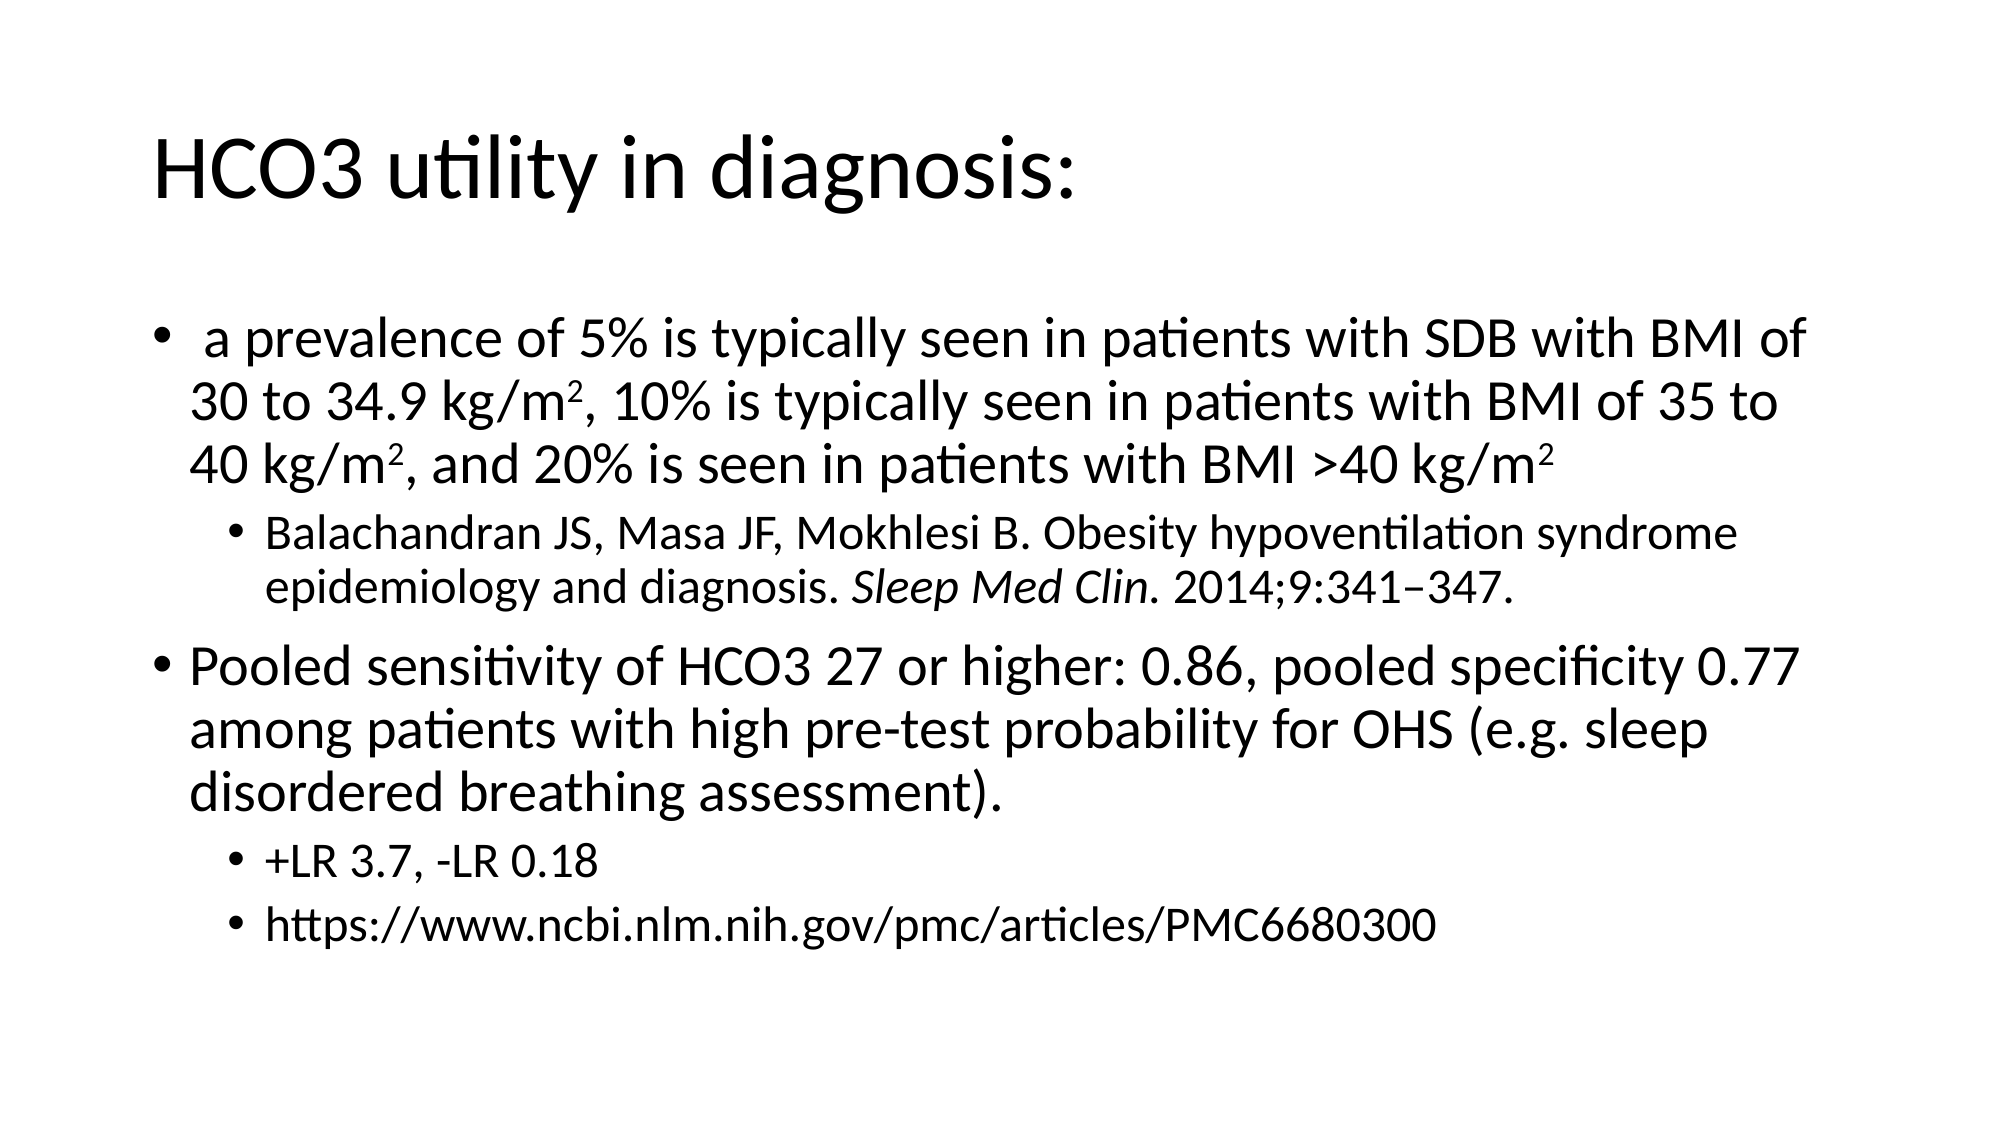

# HCO3 utility in diagnosis:
 a prevalence of 5% is typically seen in patients with SDB with BMI of 30 to 34.9 kg/m2, 10% is typically seen in patients with BMI of 35 to 40 kg/m2, and 20% is seen in patients with BMI >40 kg/m2
Balachandran JS, Masa JF, Mokhlesi B. Obesity hypoventilation syndrome epidemiology and diagnosis. Sleep Med Clin. 2014;9:341–347.
Pooled sensitivity of HCO3 27 or higher: 0.86, pooled specificity 0.77 among patients with high pre-test probability for OHS (e.g. sleep disordered breathing assessment).
+LR 3.7, -LR 0.18
https://www.ncbi.nlm.nih.gov/pmc/articles/PMC6680300